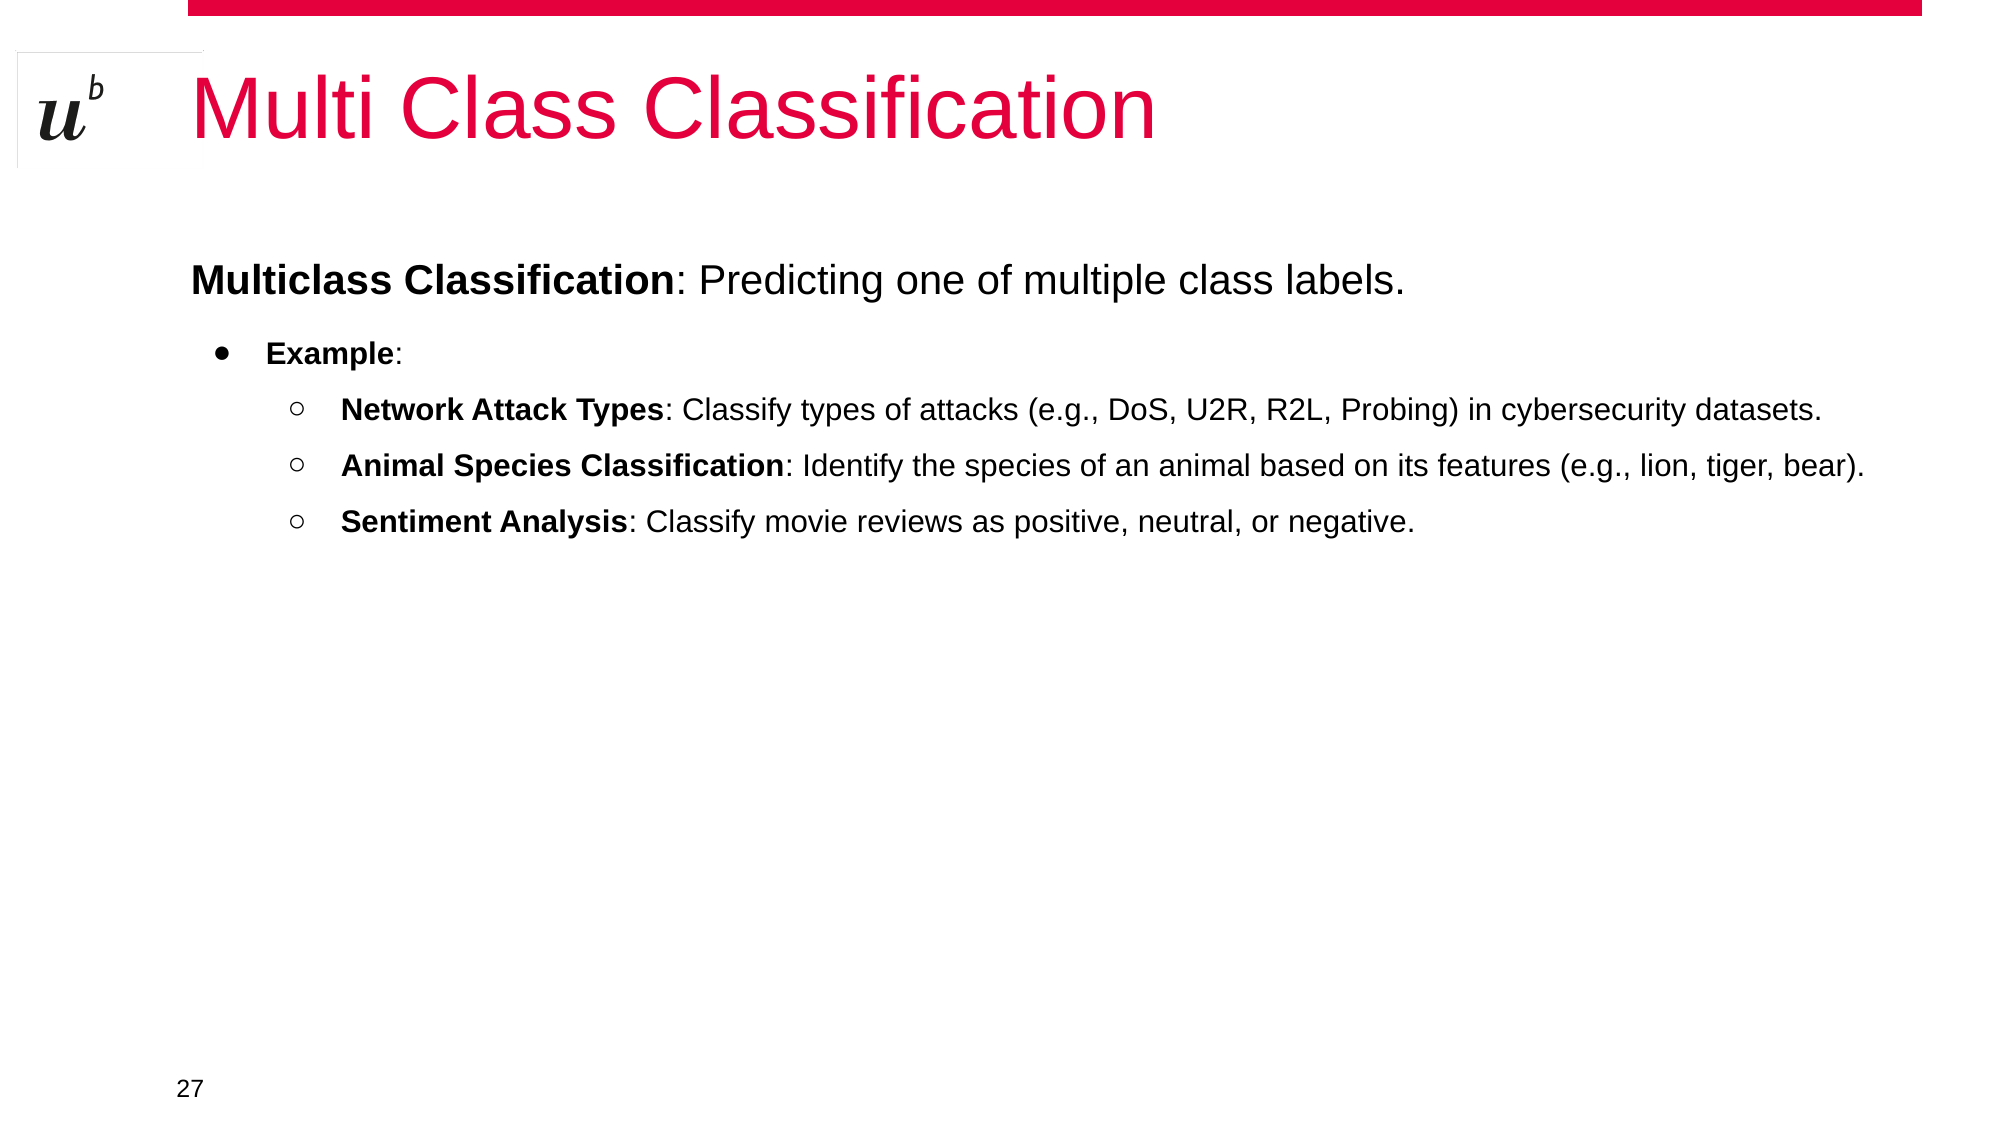

# Multi Class Classification
Multiclass Classification: Predicting one of multiple class labels.
Example:
Network Attack Types: Classify types of attacks (e.g., DoS, U2R, R2L, Probing) in cybersecurity datasets.
Animal Species Classification: Identify the species of an animal based on its features (e.g., lion, tiger, bear).
Sentiment Analysis: Classify movie reviews as positive, neutral, or negative.

27